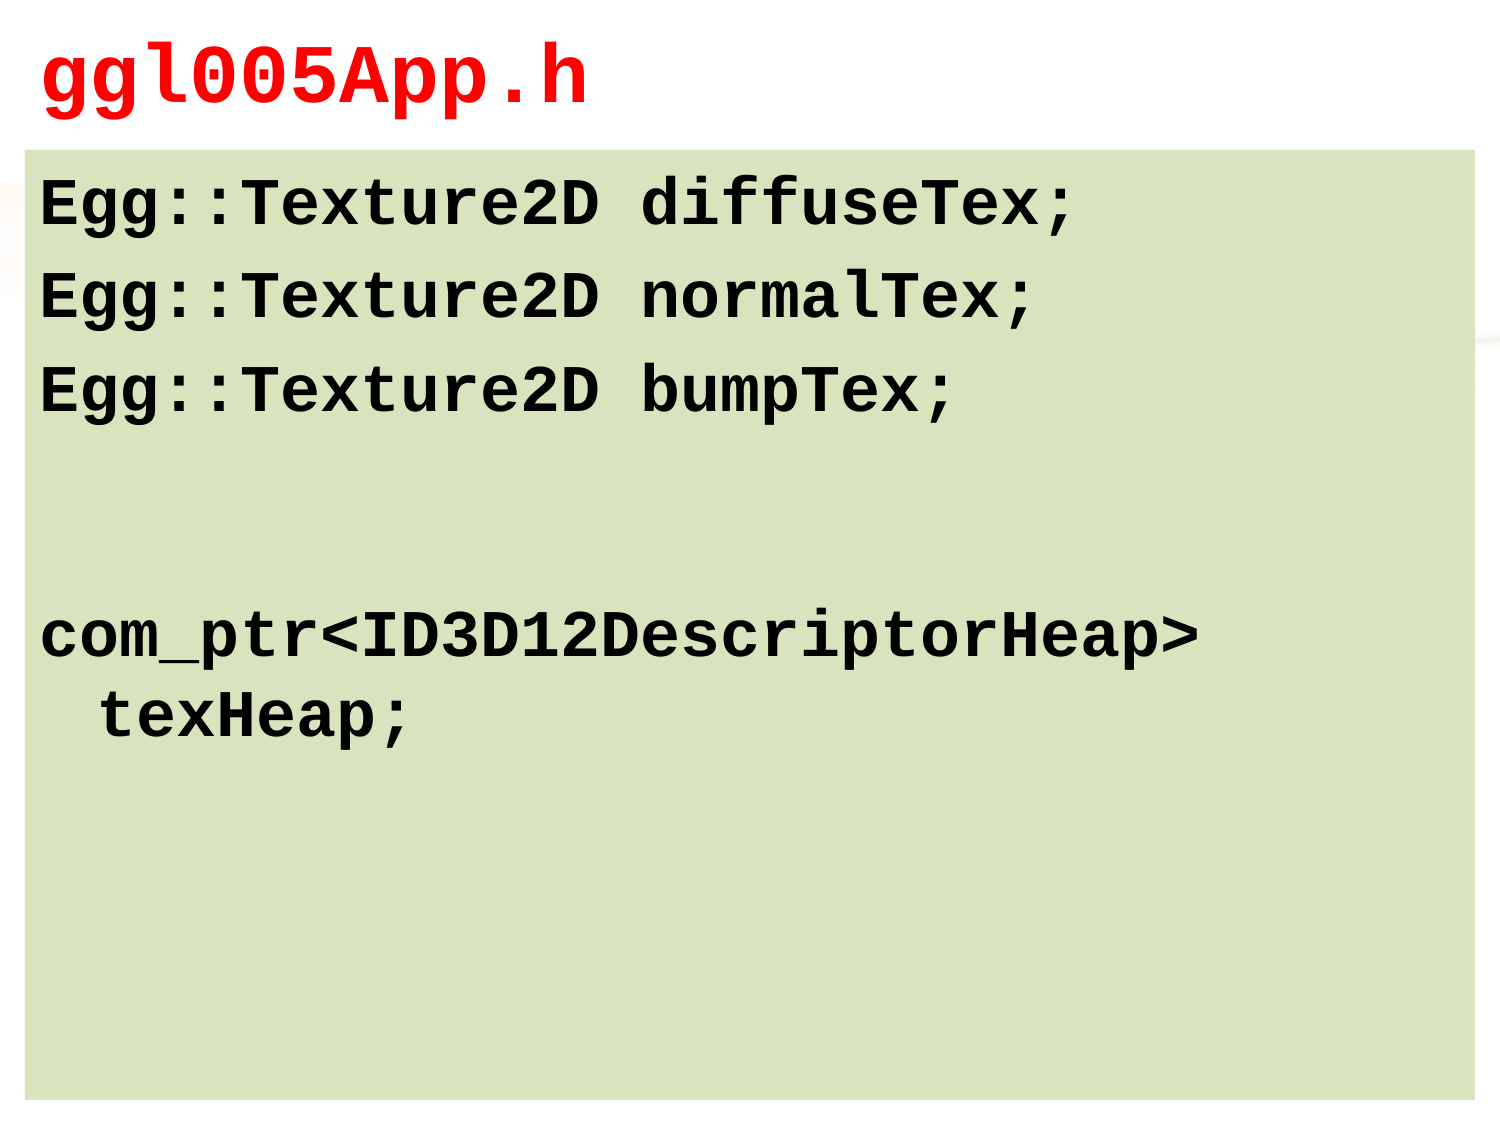

# ggl005App.h
Egg::Texture2D diffuseTex;
Egg::Texture2D normalTex;
Egg::Texture2D bumpTex;

com_ptr<ID3D12DescriptorHeap>  texHeap;